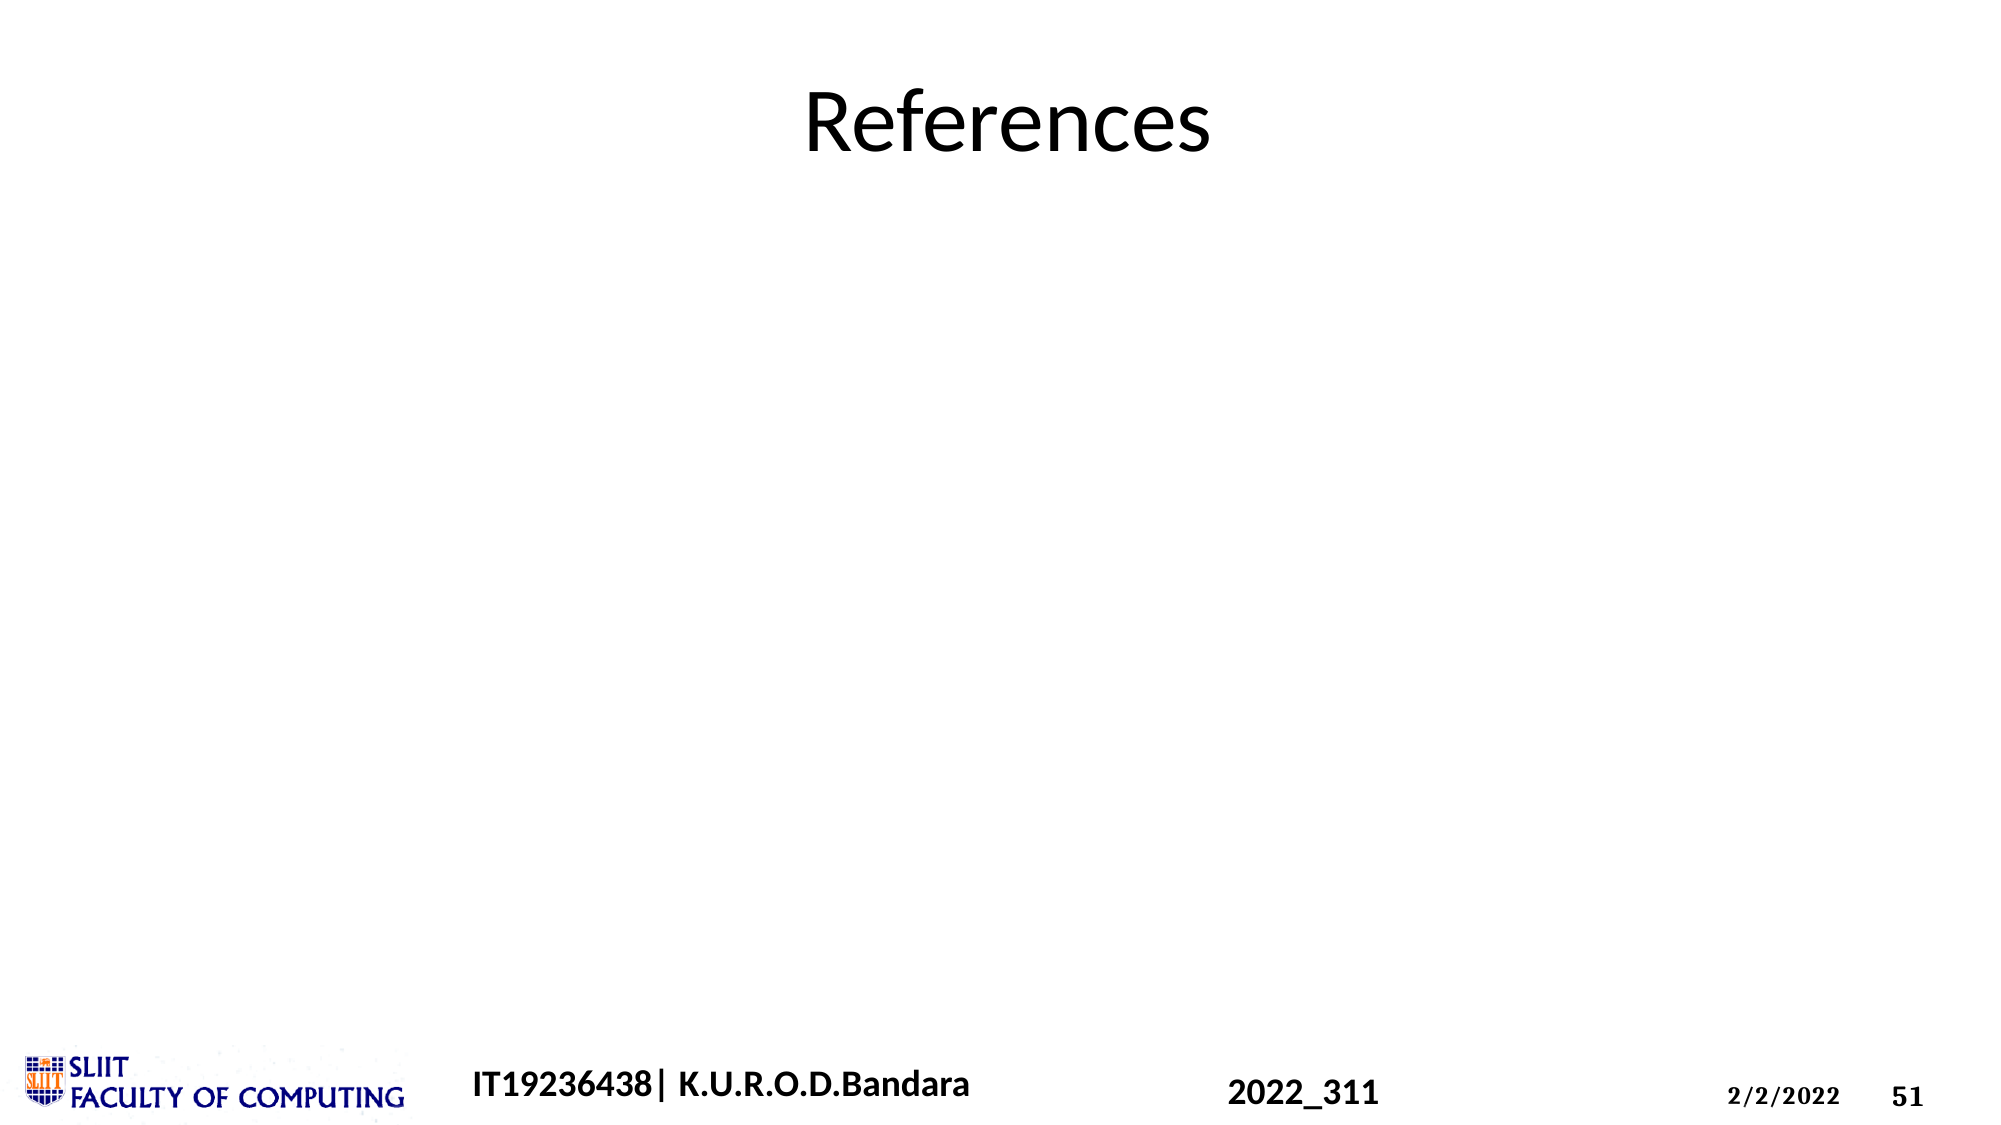

# References

IT19236438| K.U.R.O.D.Bandara
2022_311
IT18220834 | WIJETHILAKA R.G.K.H